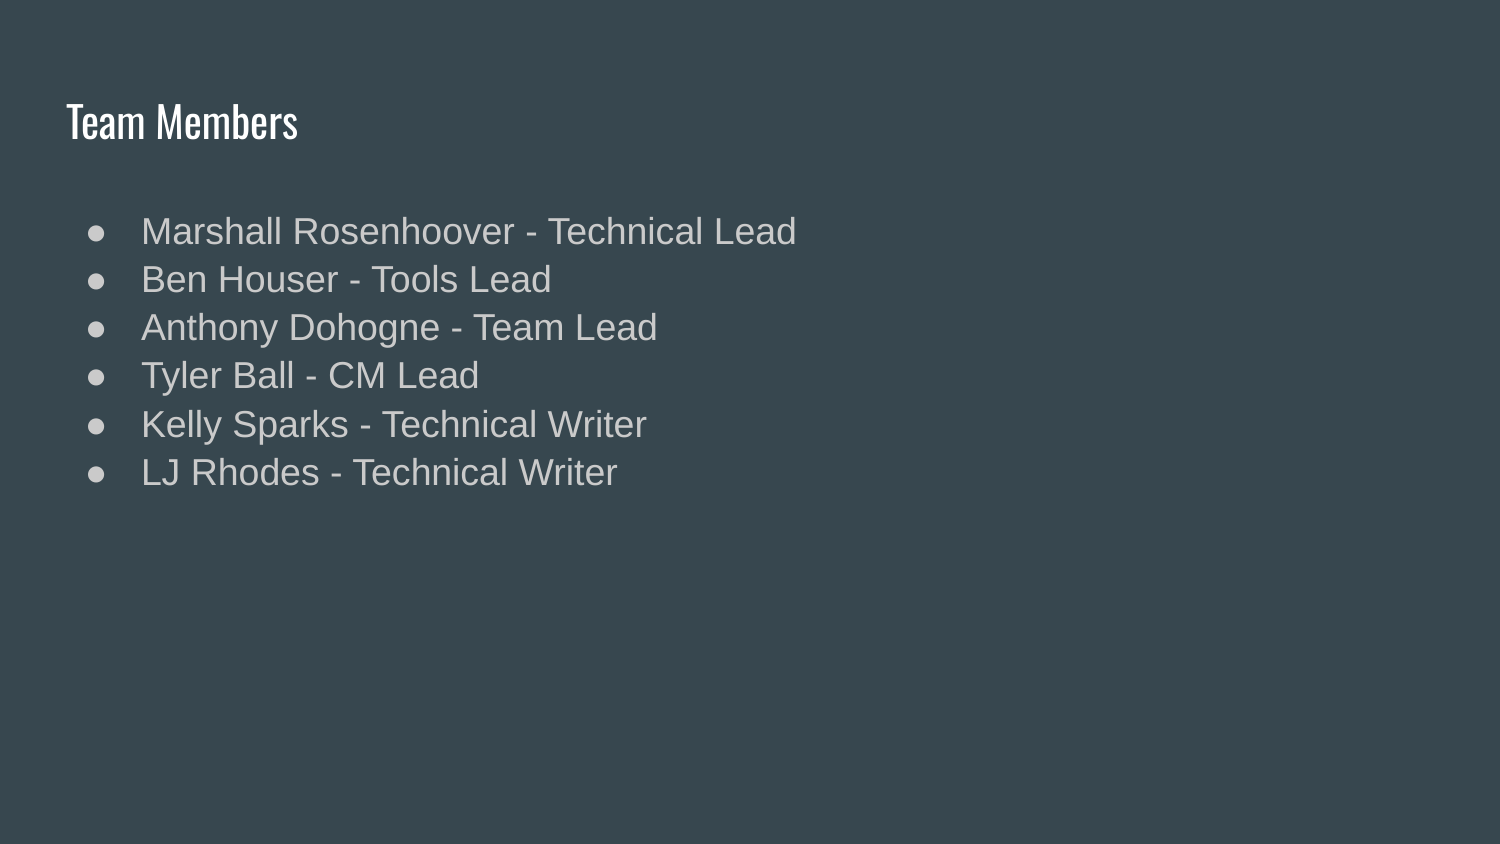

# Team Members
Marshall Rosenhoover - Technical Lead
Ben Houser - Tools Lead
Anthony Dohogne - Team Lead
Tyler Ball - CM Lead
Kelly Sparks - Technical Writer
LJ Rhodes - Technical Writer